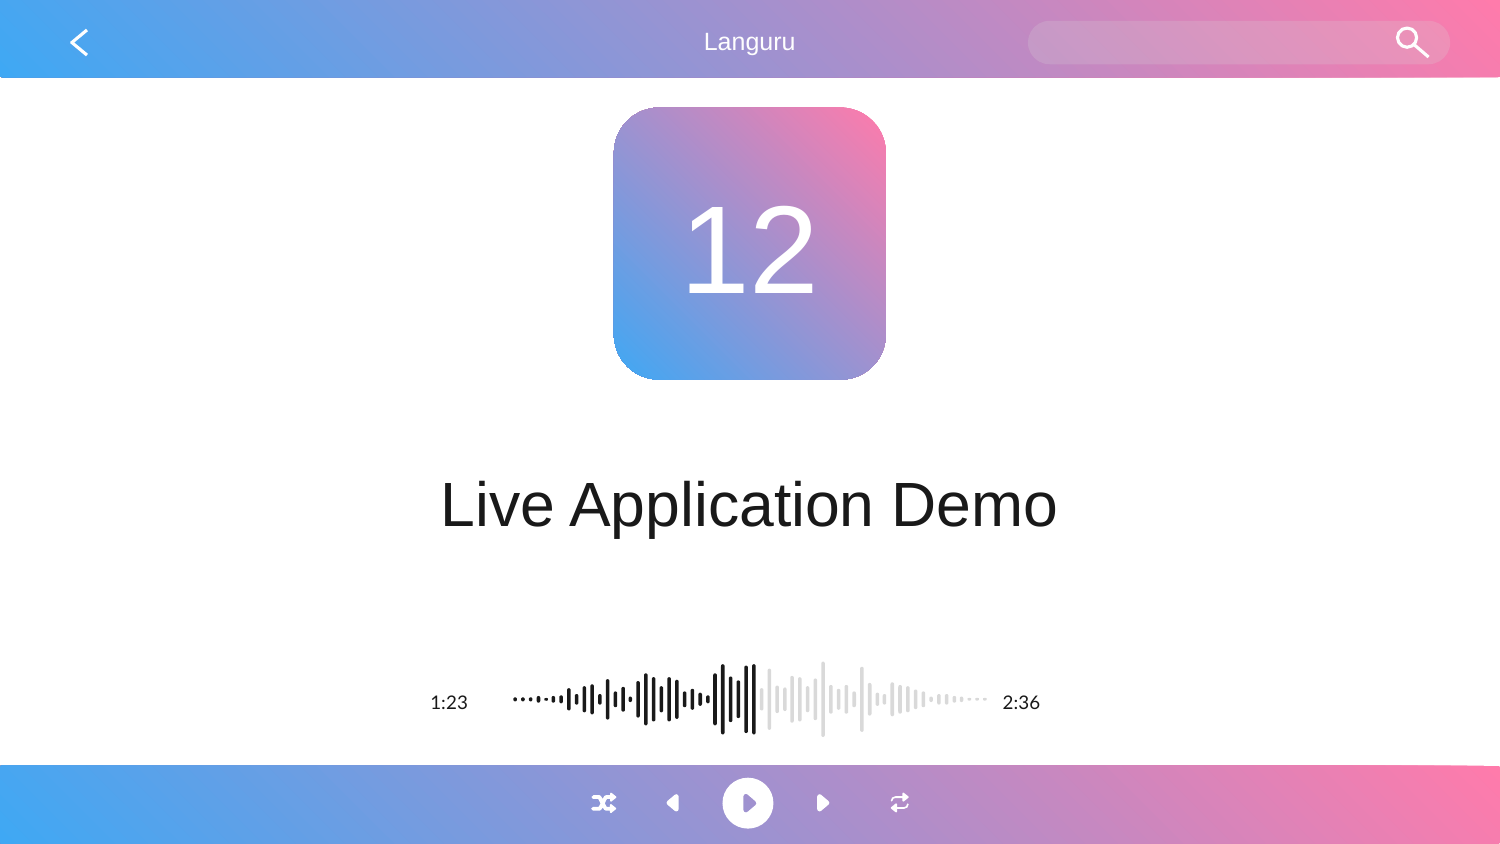

Languru

12
# Live Application Demo

1:23
2:36